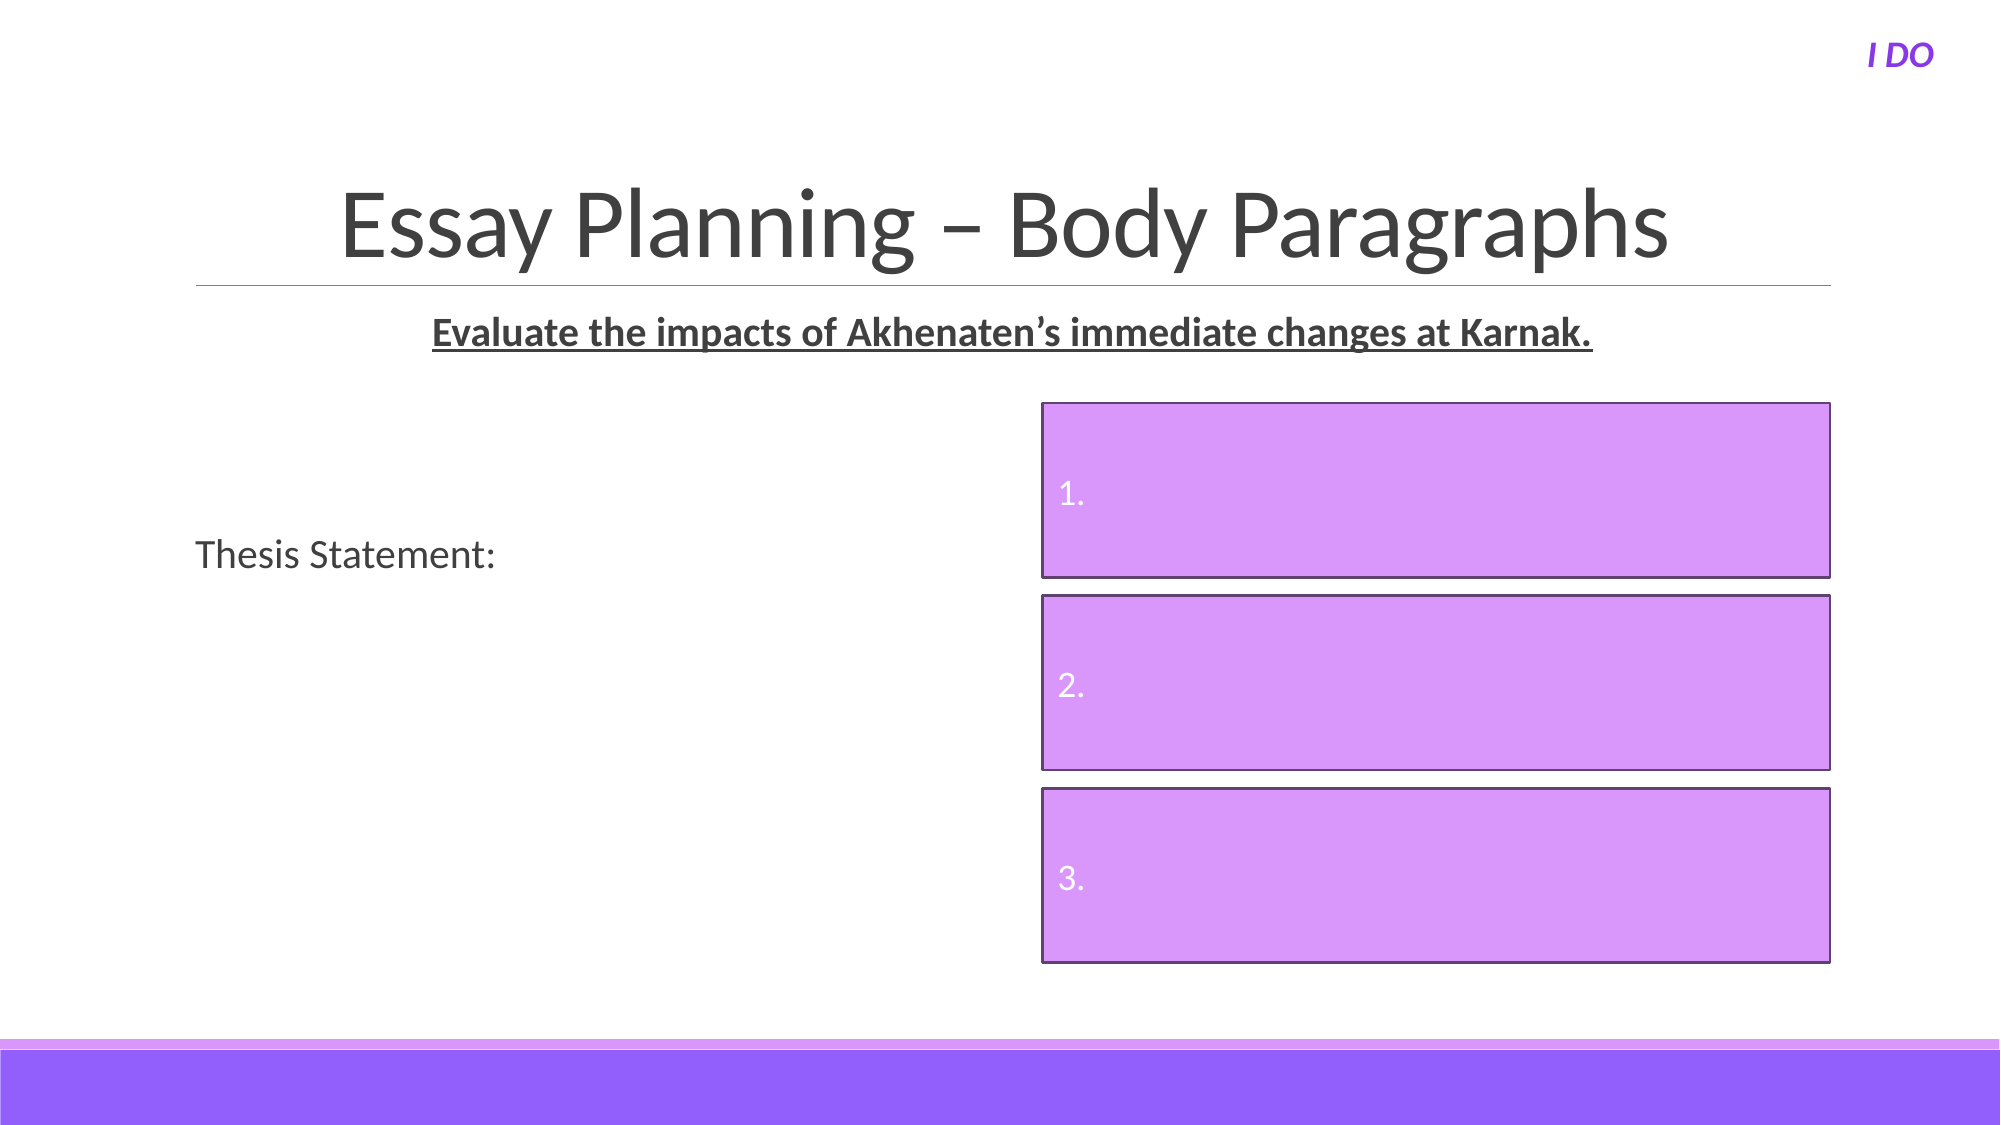

I DO
# Essay Planning – Body Paragraphs
Evaluate the impacts of Akhenaten’s immediate changes at Karnak.

Thesis Statement:
1.
2.
3.